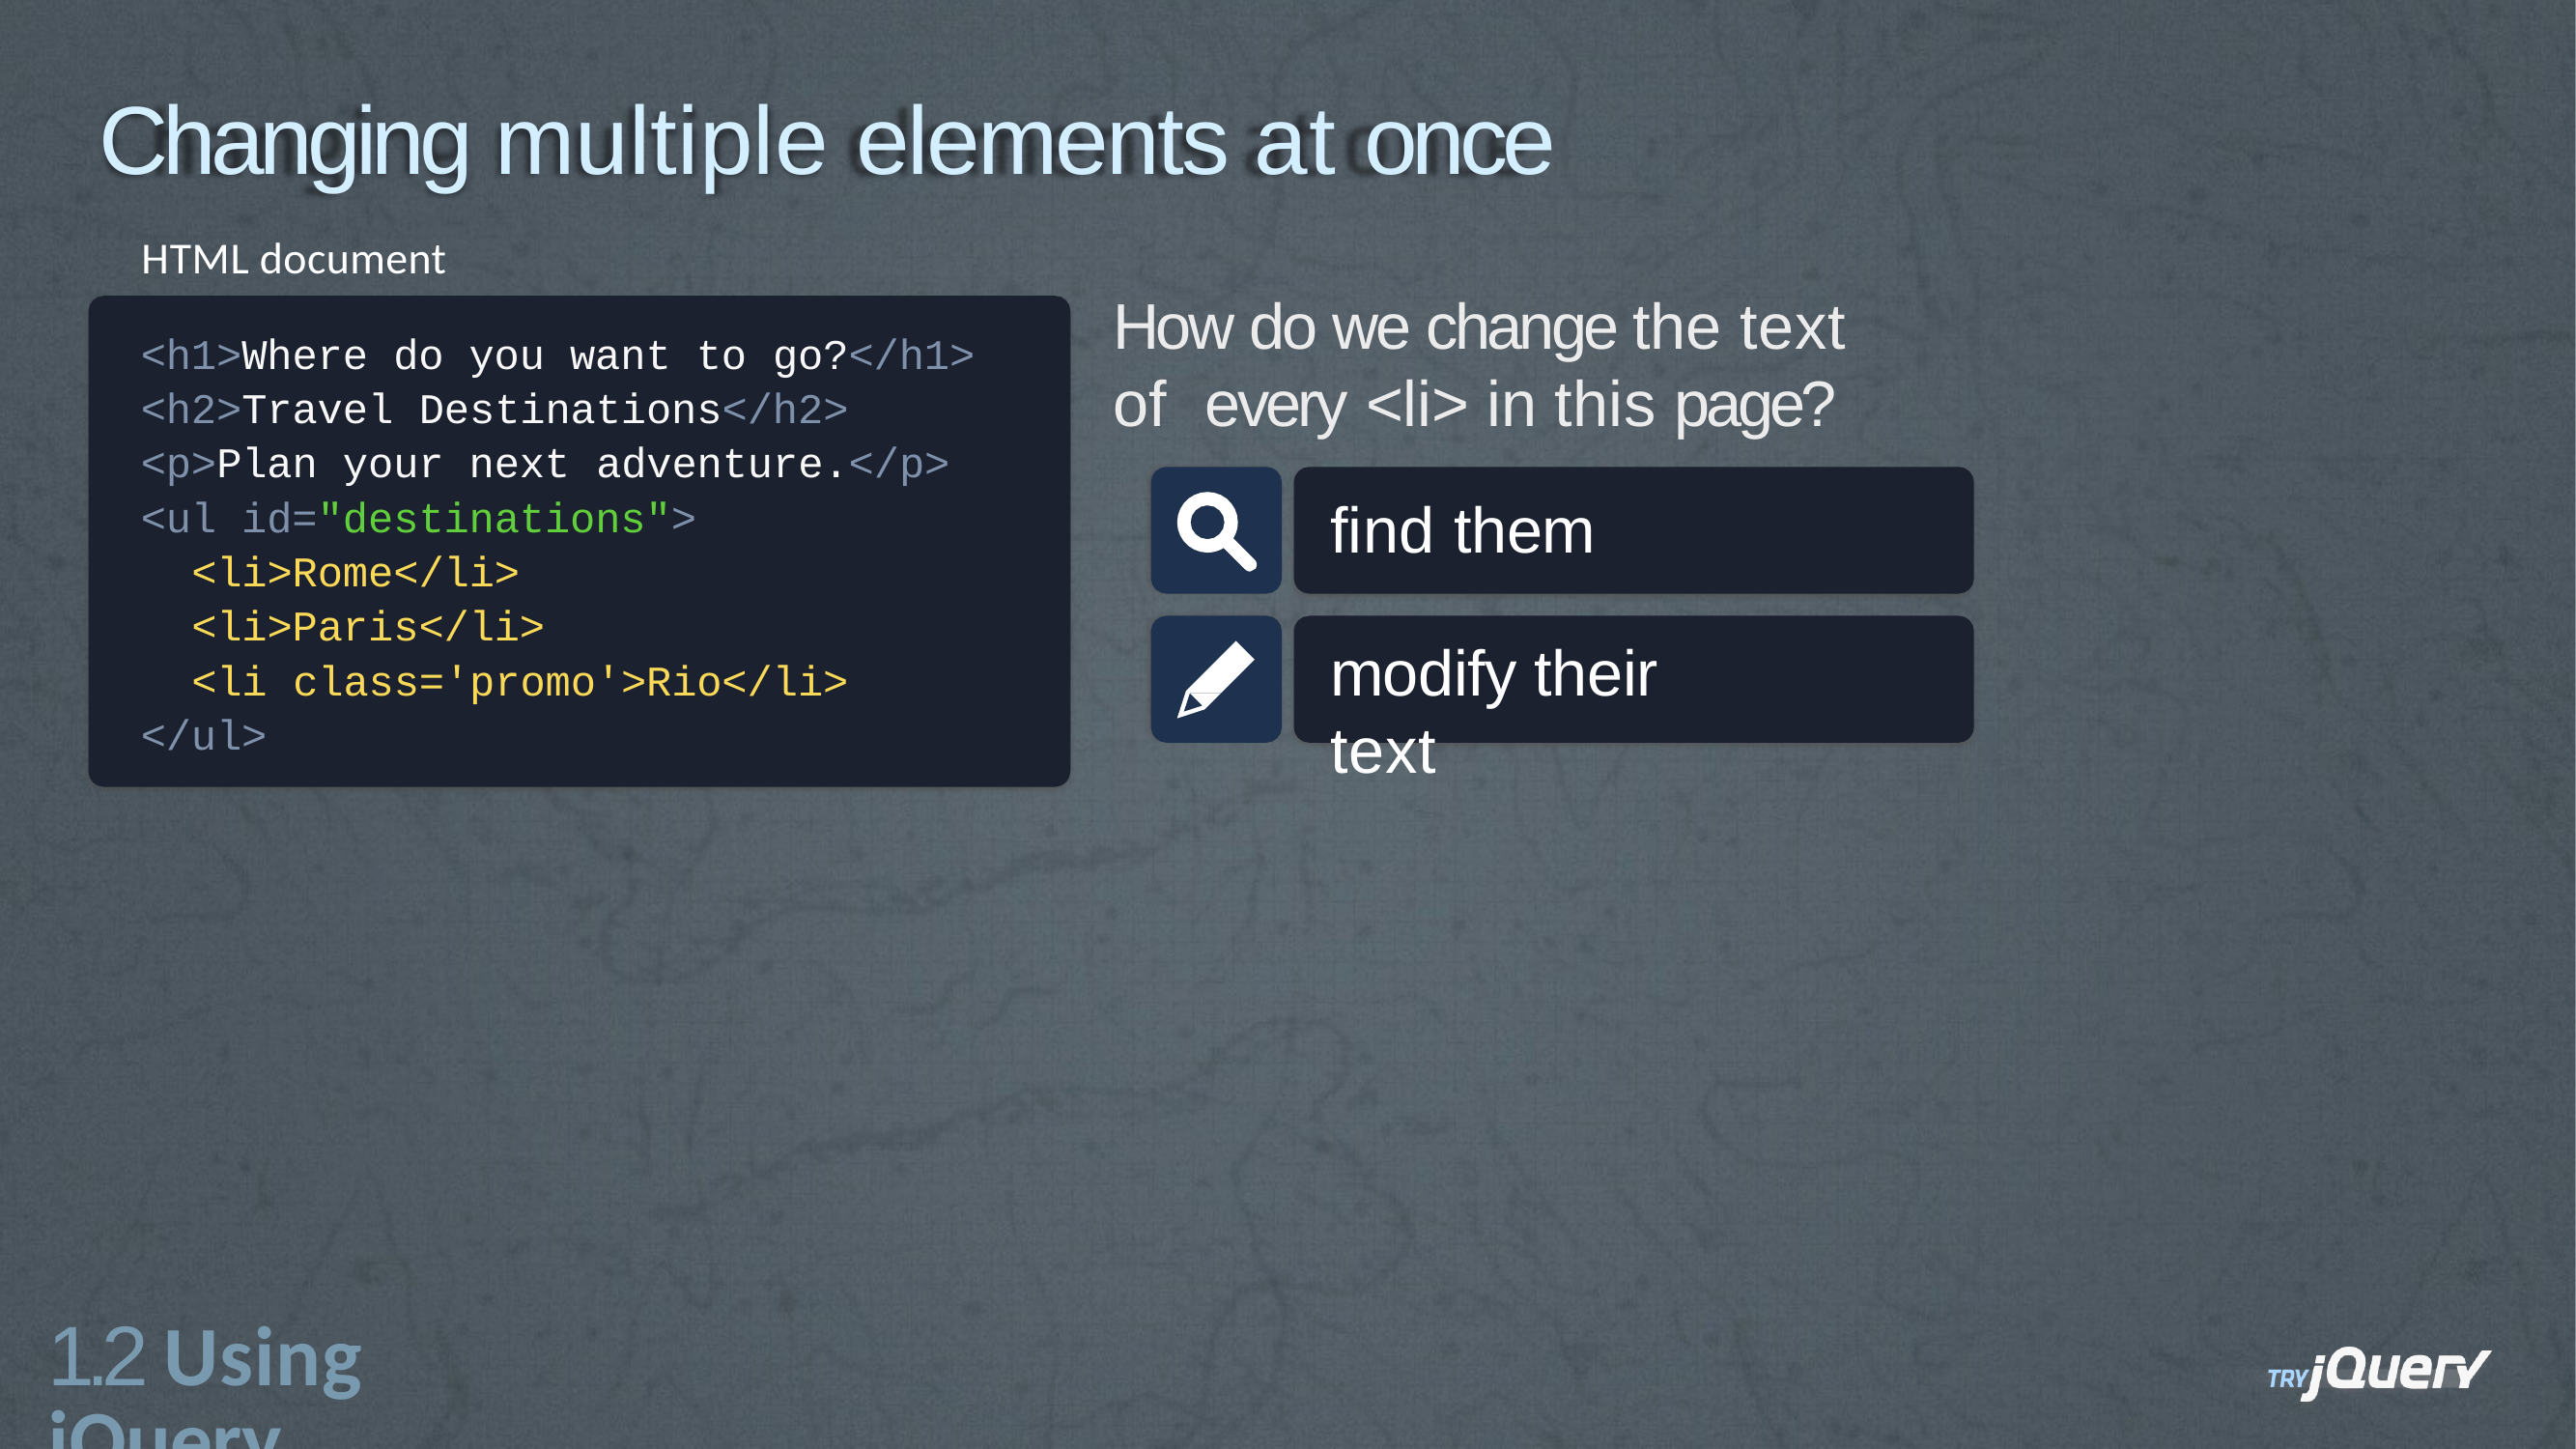

# Changing multiple elements at once

HTML document
How do we change the text of  every <li> in this page?
find them

<h1>Where do you want to go?</h1>
<h2>Travel Destinations</h2>
<p>Plan your next adventure.</p>
<ul id="destinations">
<li>Rome</li>
<li>Paris</li>
<li class='promo'>Rio</li>
</ul>

modify their text

1.2 Using jQuery